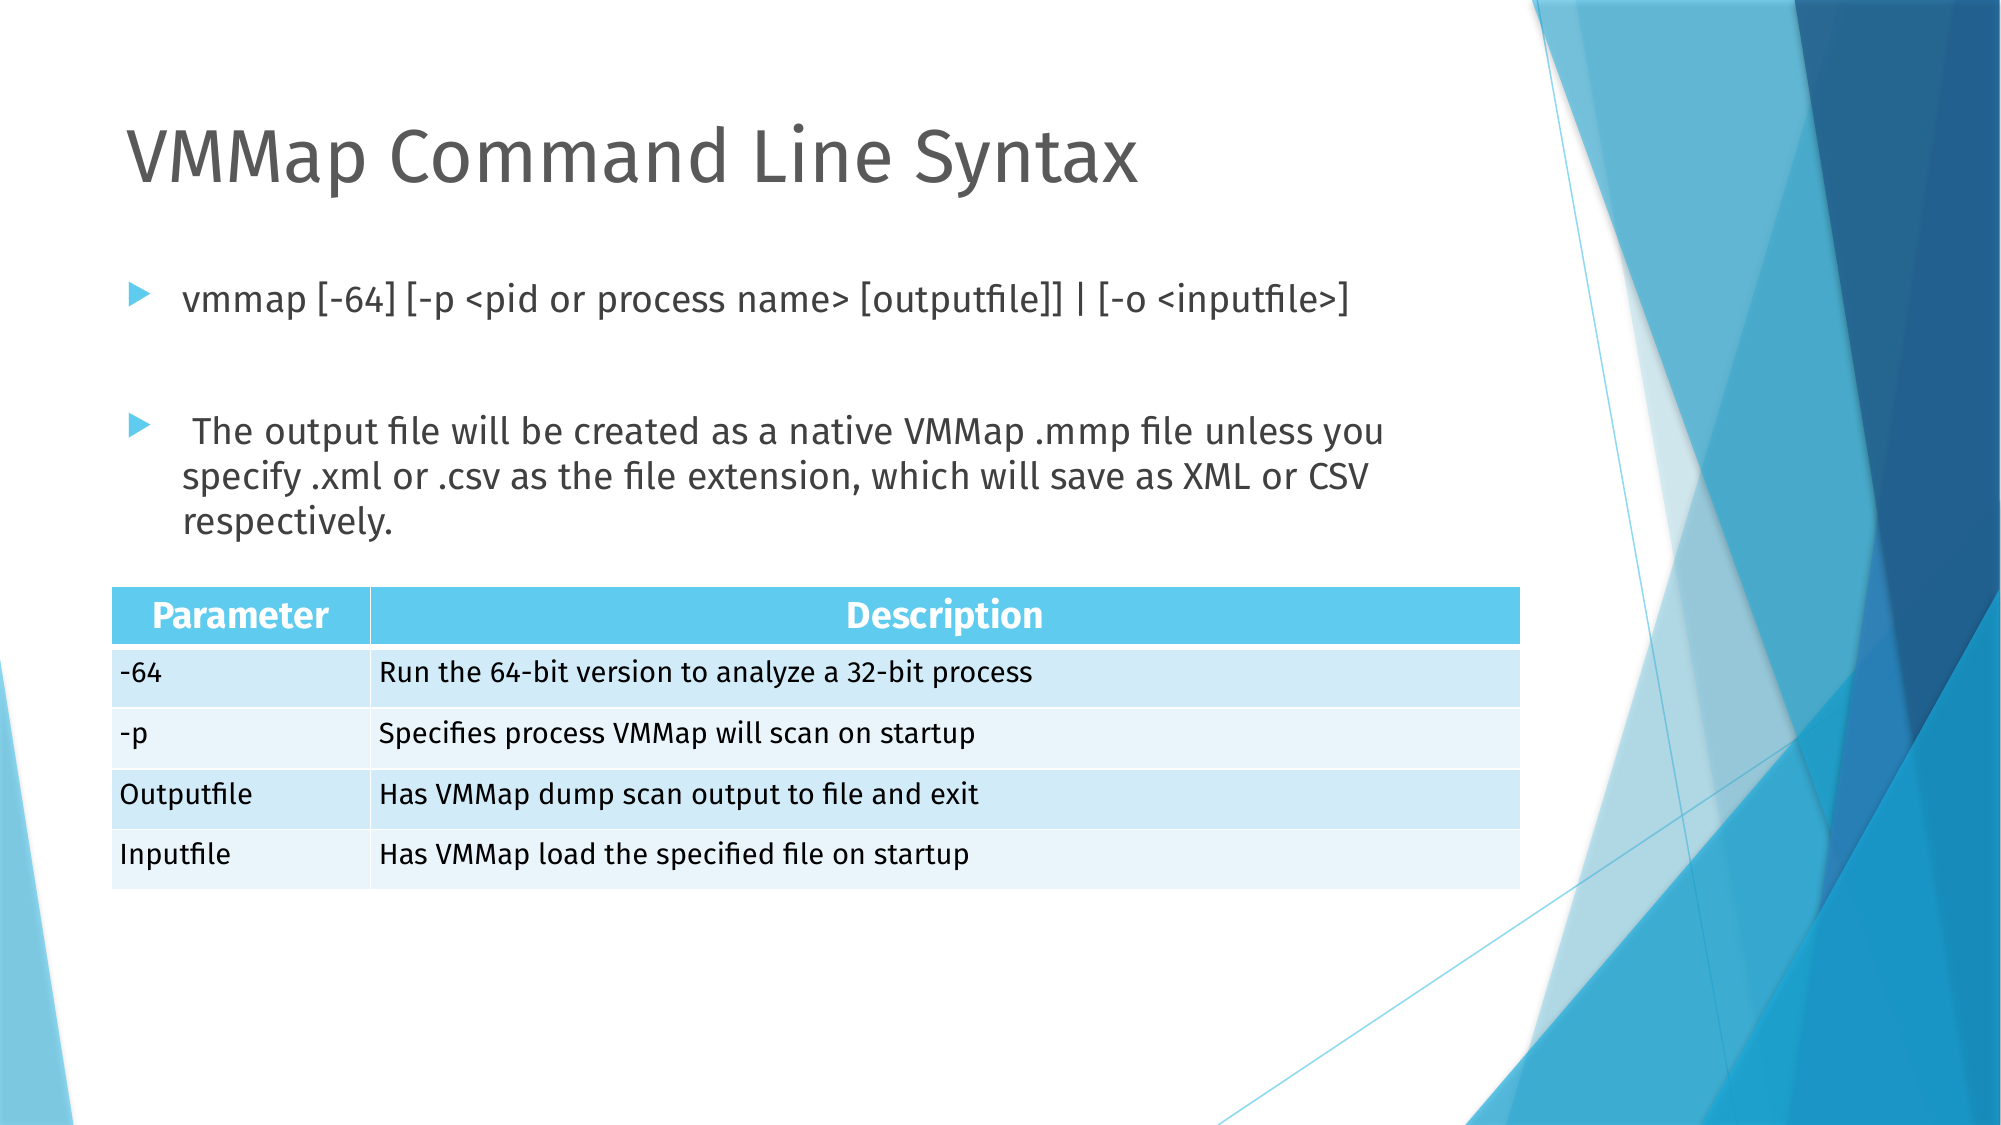

# VMMap Command Line Syntax
vmmap [-64] [-p <pid or process name> [outputfile]] | [-o <inputfile>]

 The output file will be created as a native VMMap .mmp file unless you specify .xml or .csv as the file extension, which will save as XML or CSV respectively.

| Parameter | Description |
| --- | --- |
| -64 | Run the 64-bit version to analyze a 32-bit process |
| -p | Specifies process VMMap will scan on startup |
| Outputfile | Has VMMap dump scan output to file and exit |
| Inputfile | Has VMMap load the specified file on startup |